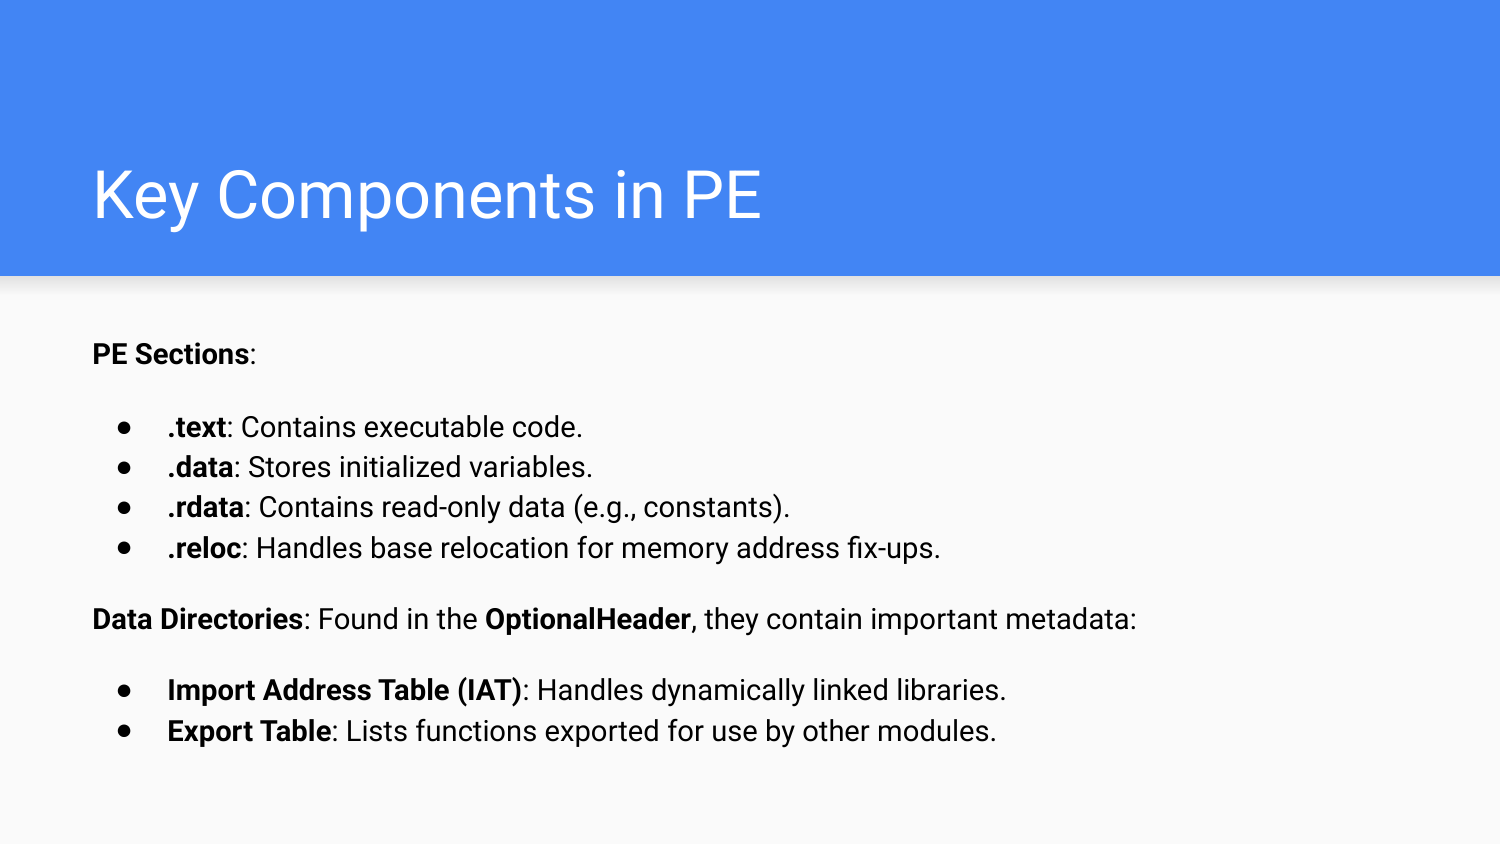

# Key Components in PE
PE Sections:
.text: Contains executable code.
.data: Stores initialized variables.
.rdata: Contains read-only data (e.g., constants).
.reloc: Handles base relocation for memory address fix-ups.
Data Directories: Found in the OptionalHeader, they contain important metadata:
Import Address Table (IAT): Handles dynamically linked libraries.
Export Table: Lists functions exported for use by other modules.